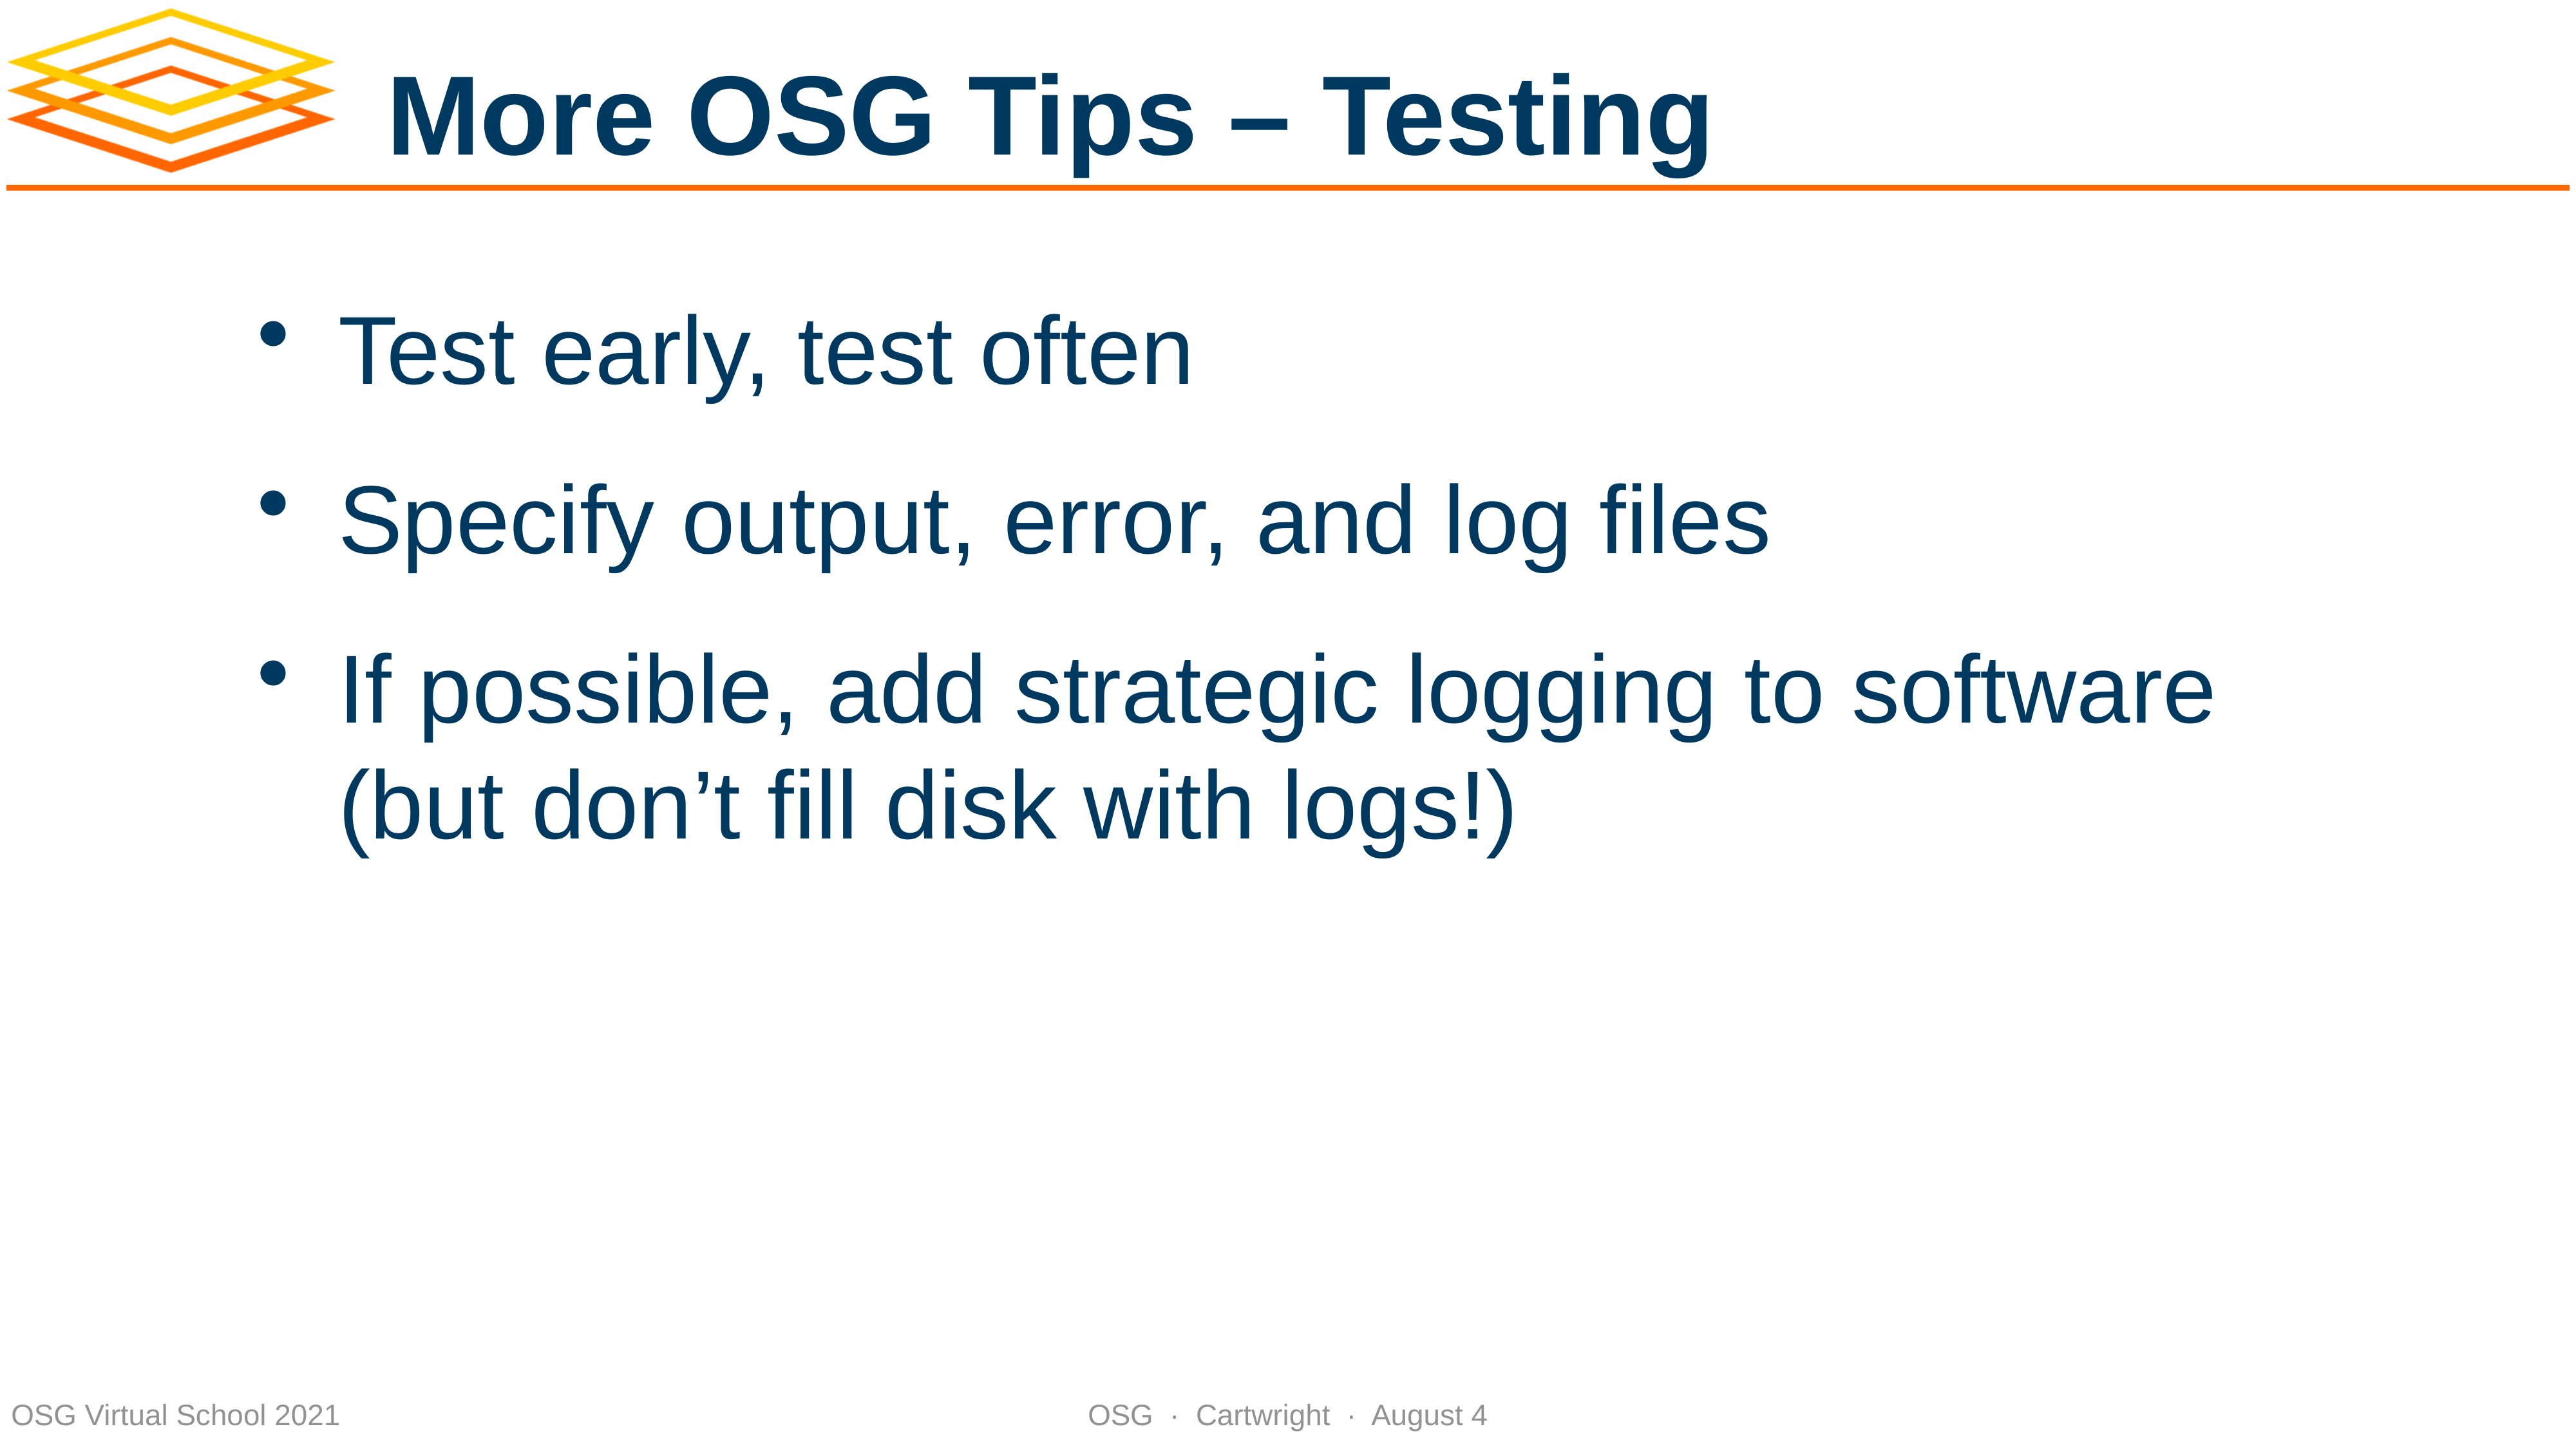

# More OSG Tips – Testing
Test early, test often
Specify output, error, and log files
If possible, add strategic logging to software
(but don’t fill disk with logs!)
32